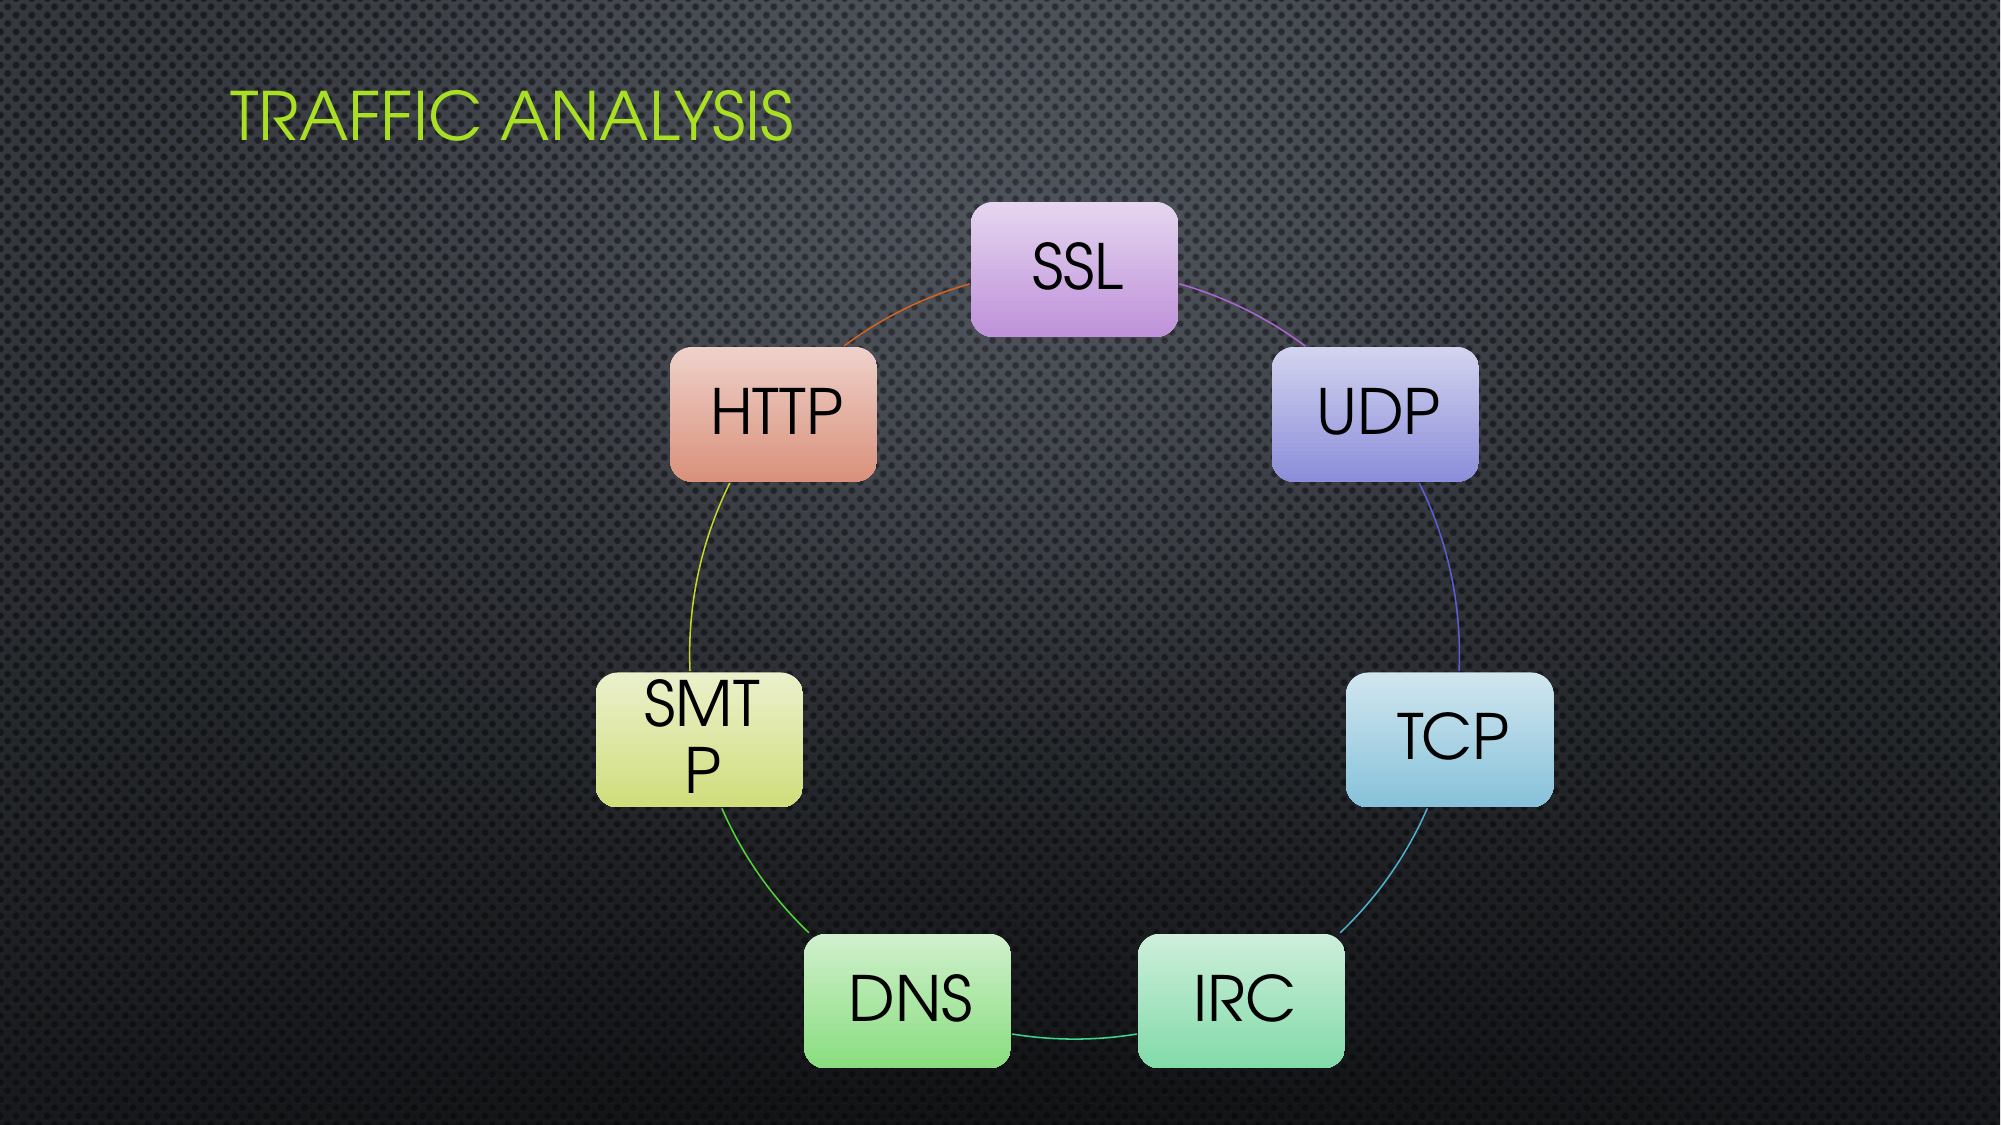

# Traffic Analysis
SSL
UDP
TCP
IRC
DNS
SMTP
HTTP